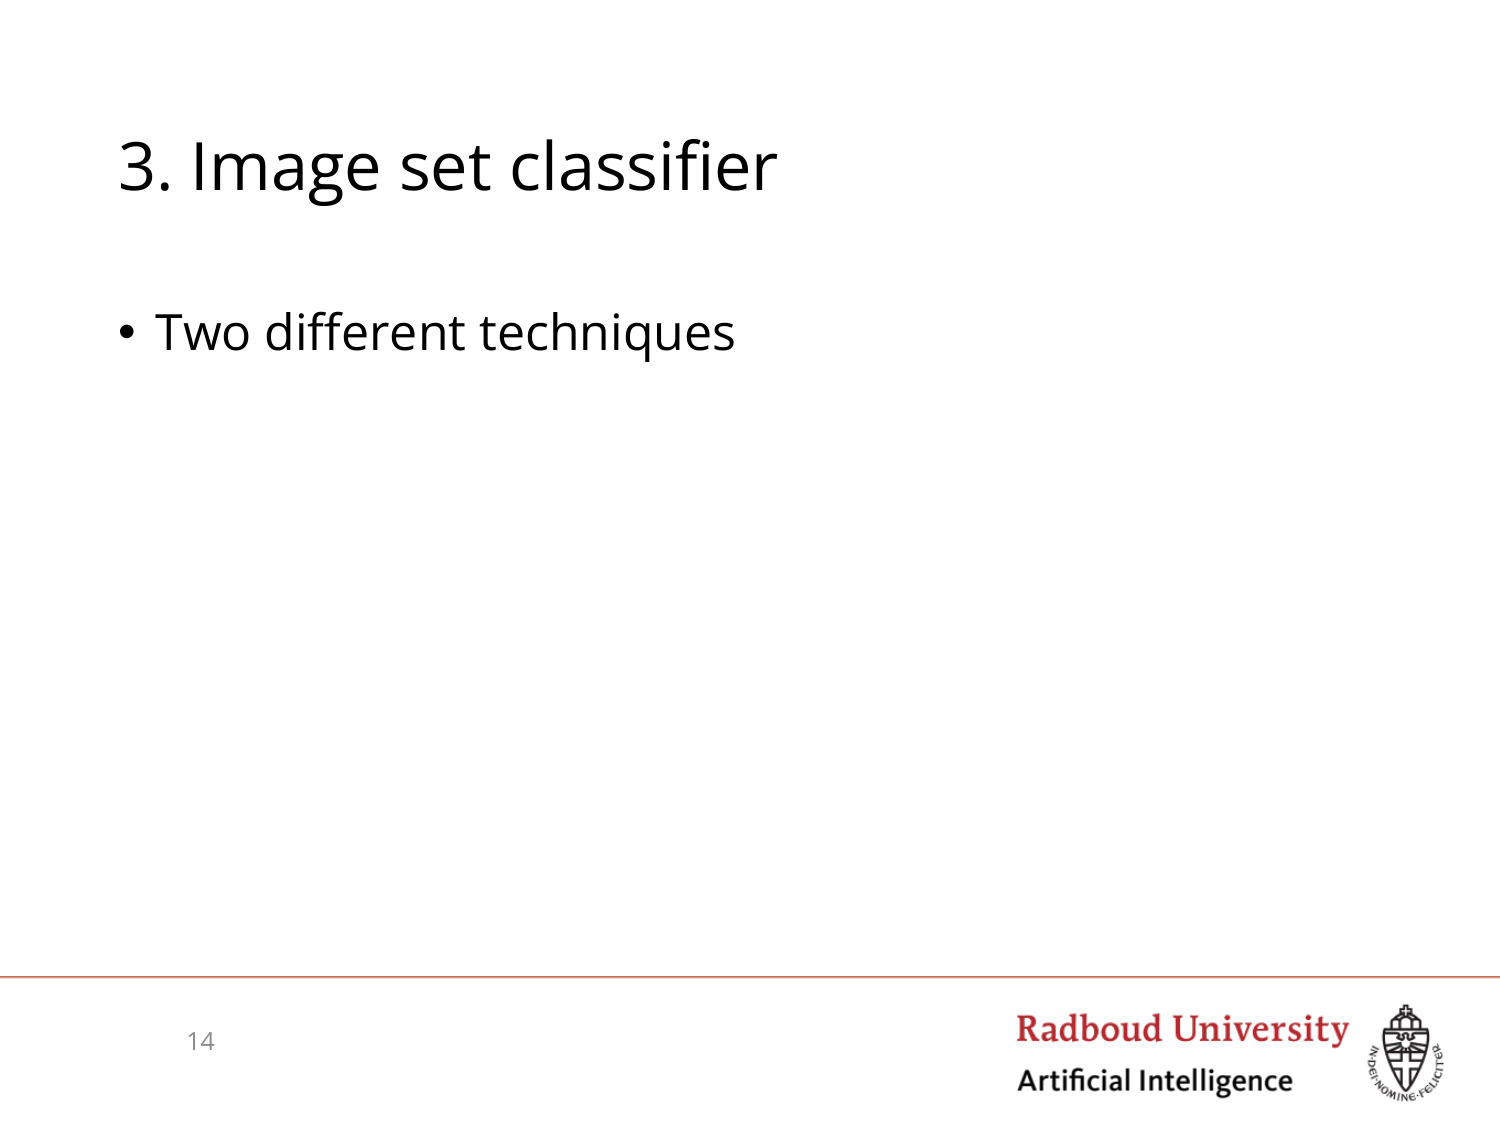

# 3. Image set classifier
Two different techniques
14